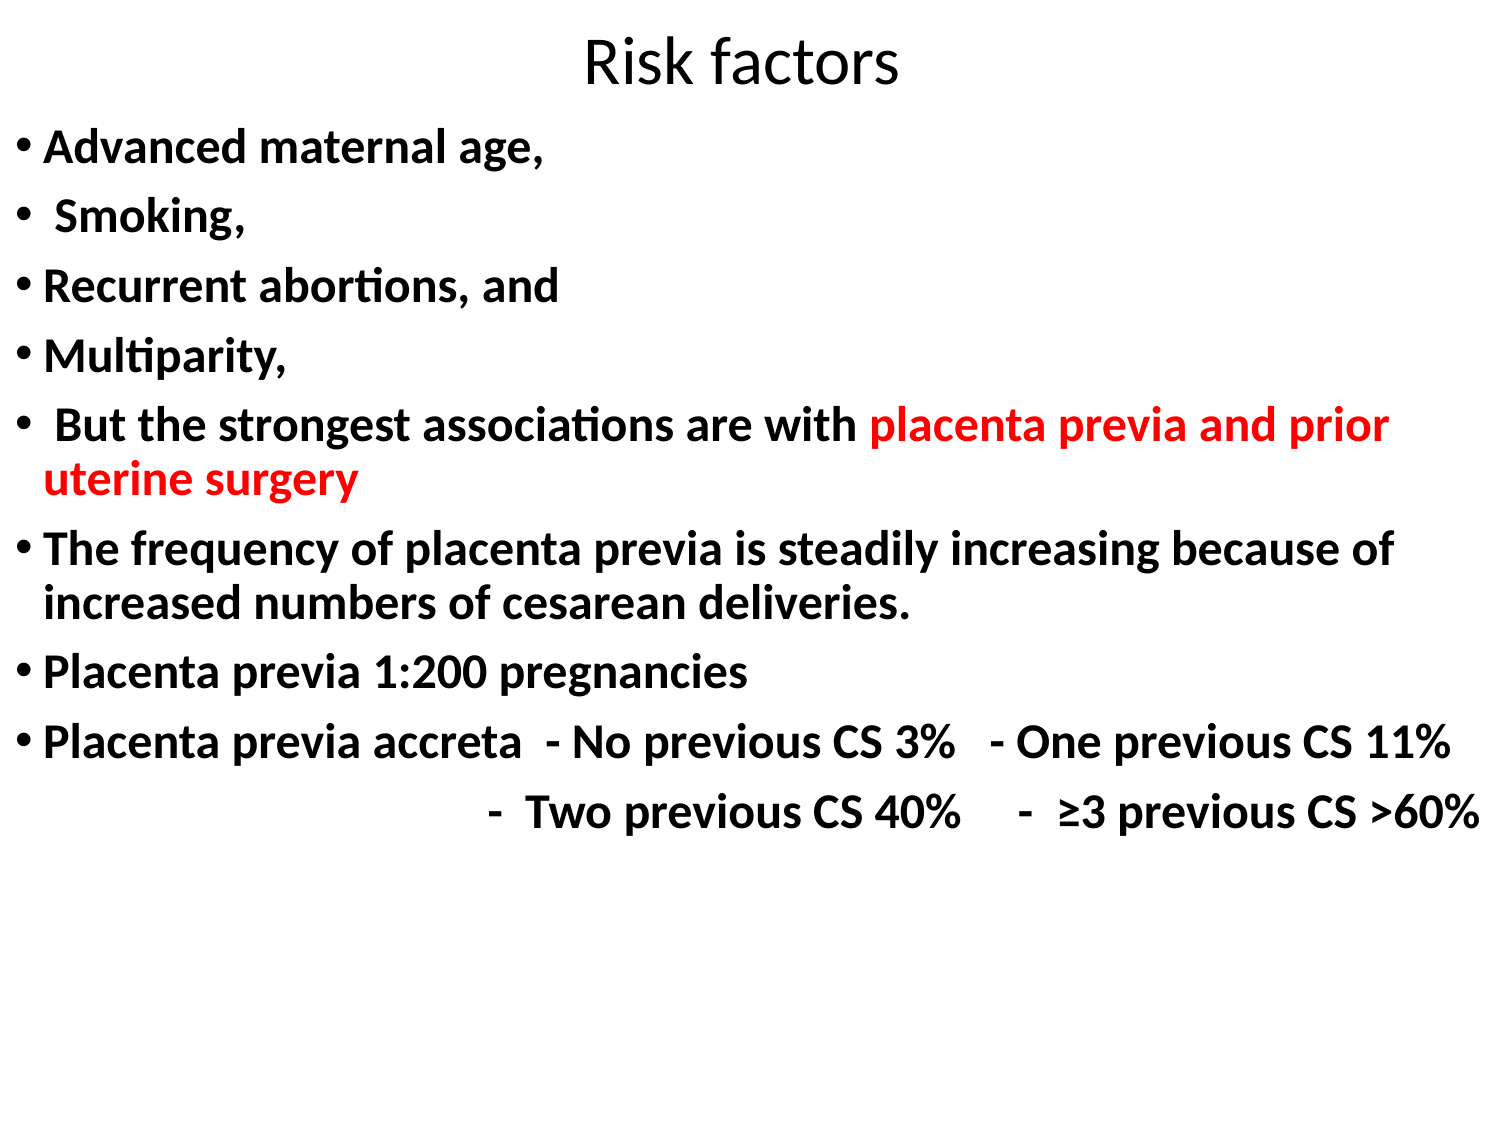

# Risk factors
Advanced maternal age,
 Smoking,
Recurrent abortions, and
Multiparity,
 But the strongest associations are with placenta previa and prior uterine surgery
The frequency of placenta previa is steadily increasing because of increased numbers of cesarean deliveries.
Placenta previa 1:200 pregnancies
Placenta previa accreta  - No previous CS 3%   - One previous CS 11%
                                          -  Two previous CS 40%     -  ≥3 previous CS >60%